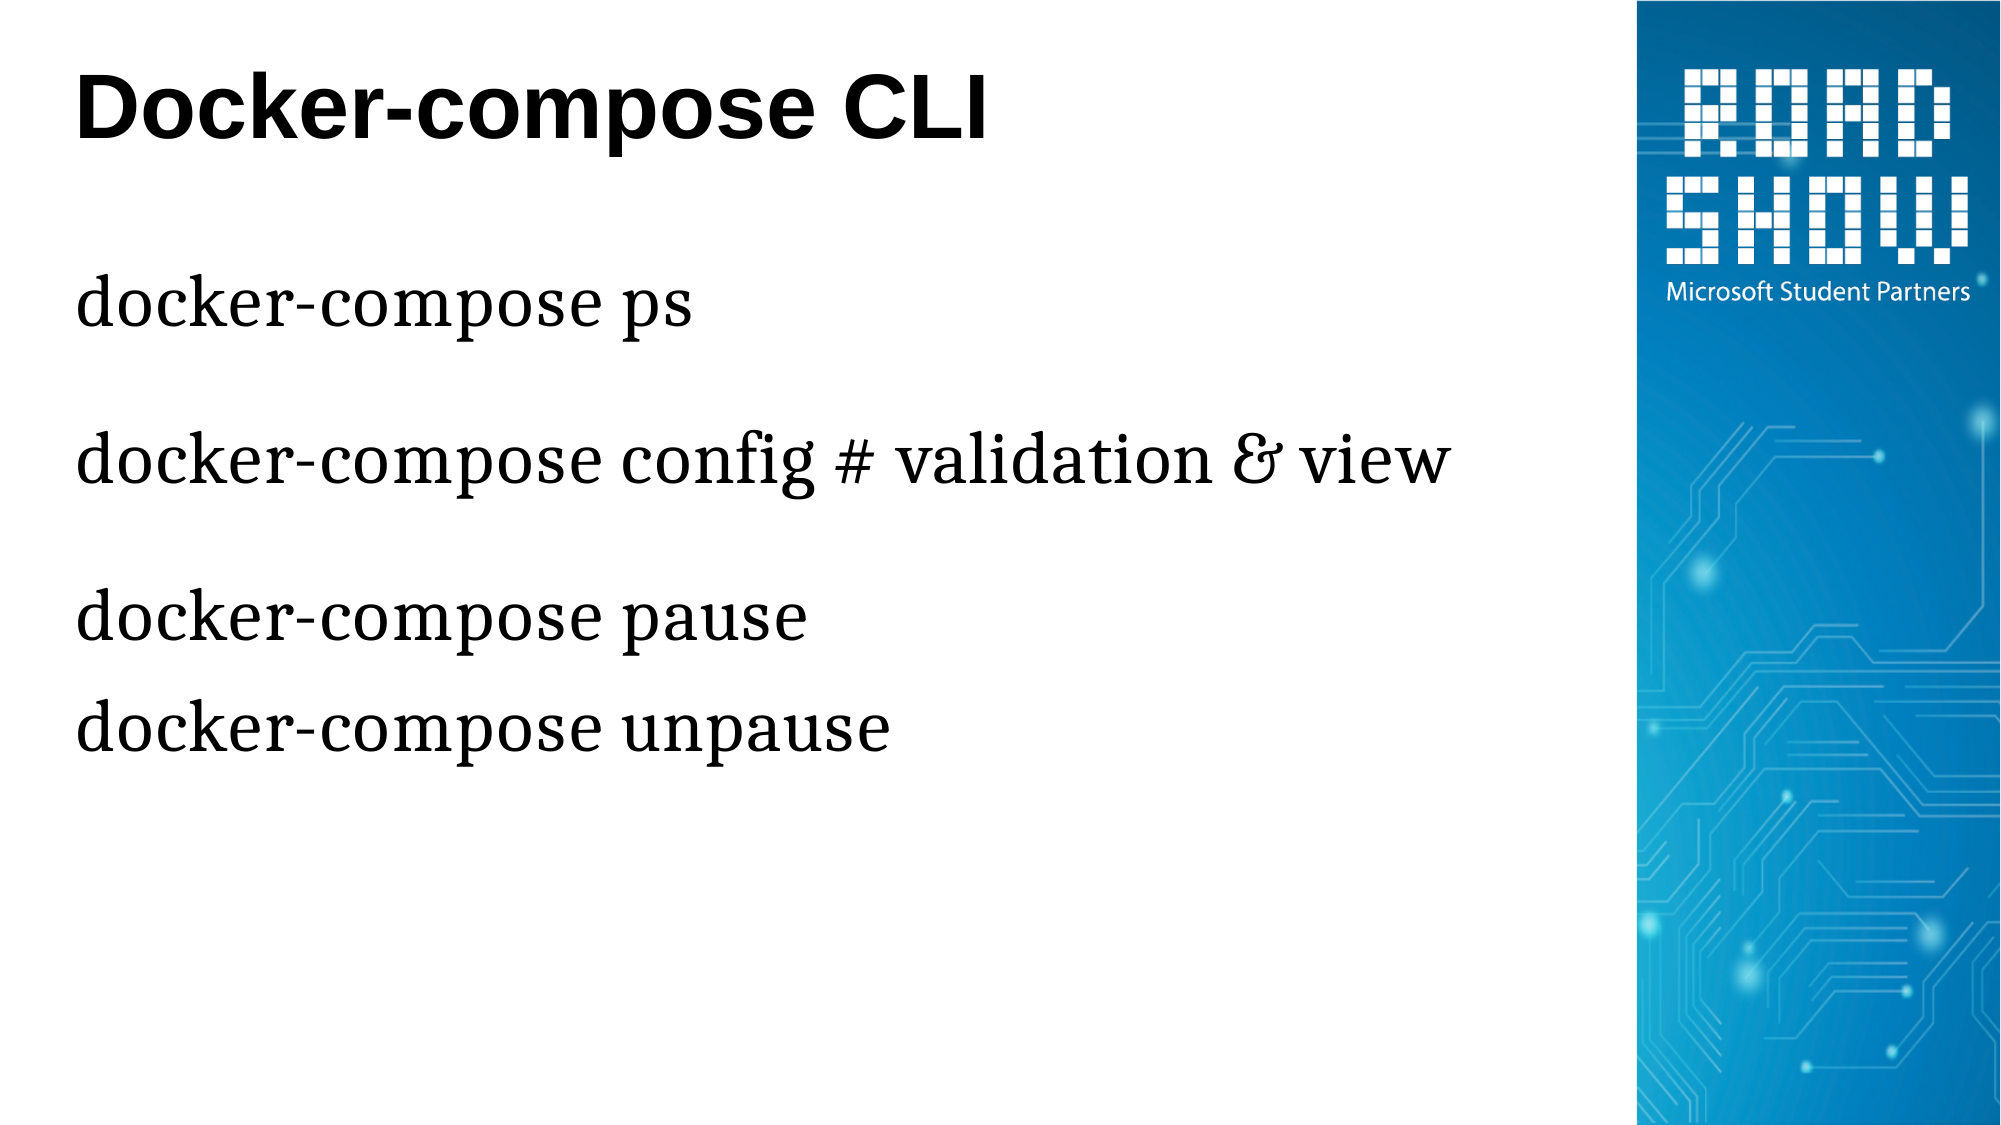

# Docker-compose CLI
docker-compose ps

docker-compose config # validation & view

docker-compose pause
docker-compose unpause